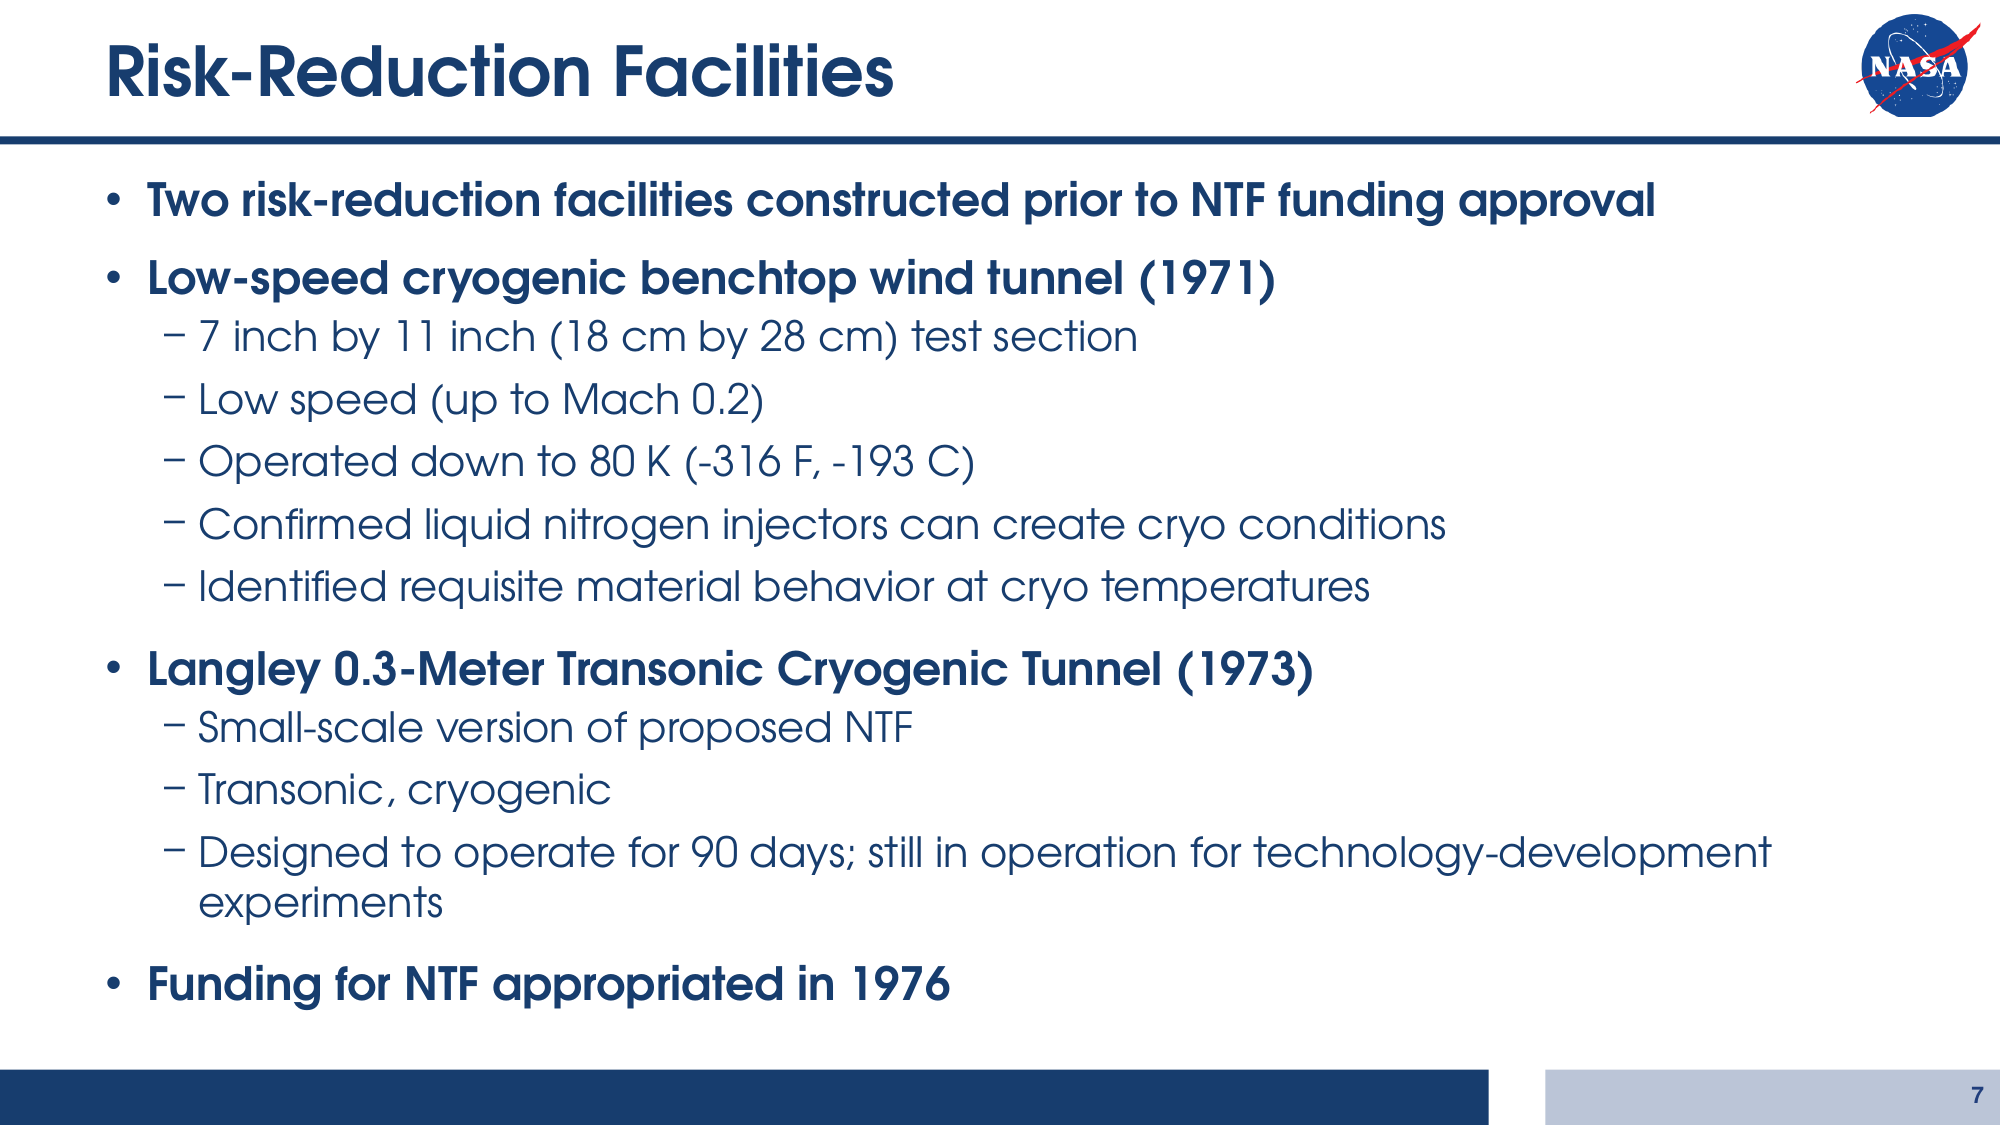

# Risk-Reduction Facilities
Two risk-reduction facilities constructed prior to NTF funding approval
Low-speed cryogenic benchtop wind tunnel (1971)
7 inch by 11 inch (18 cm by 28 cm) test section
Low speed (up to Mach 0.2)
Operated down to 80 K (-316 F, -193 C)
Confirmed liquid nitrogen injectors can create cryo conditions
Identified requisite material behavior at cryo temperatures
Langley 0.3-Meter Transonic Cryogenic Tunnel (1973)
Small-scale version of proposed NTF
Transonic, cryogenic
Designed to operate for 90 days; still in operation for technology-development experiments
Funding for NTF appropriated in 1976